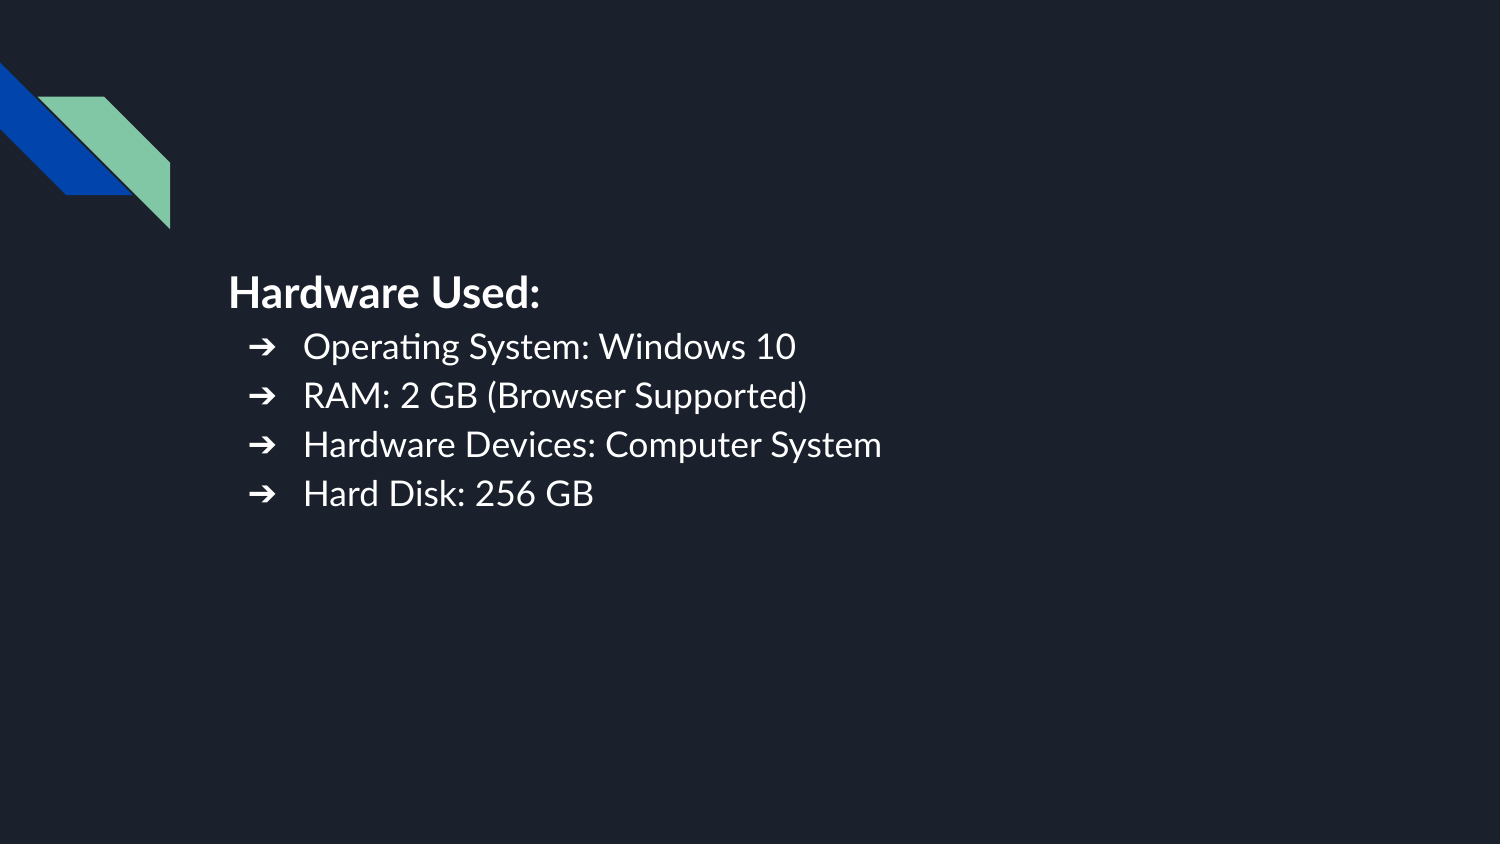

# Hardware Used:
Operating System: Windows 10
RAM: 2 GB (Browser Supported)
Hardware Devices: Computer System
Hard Disk: 256 GB